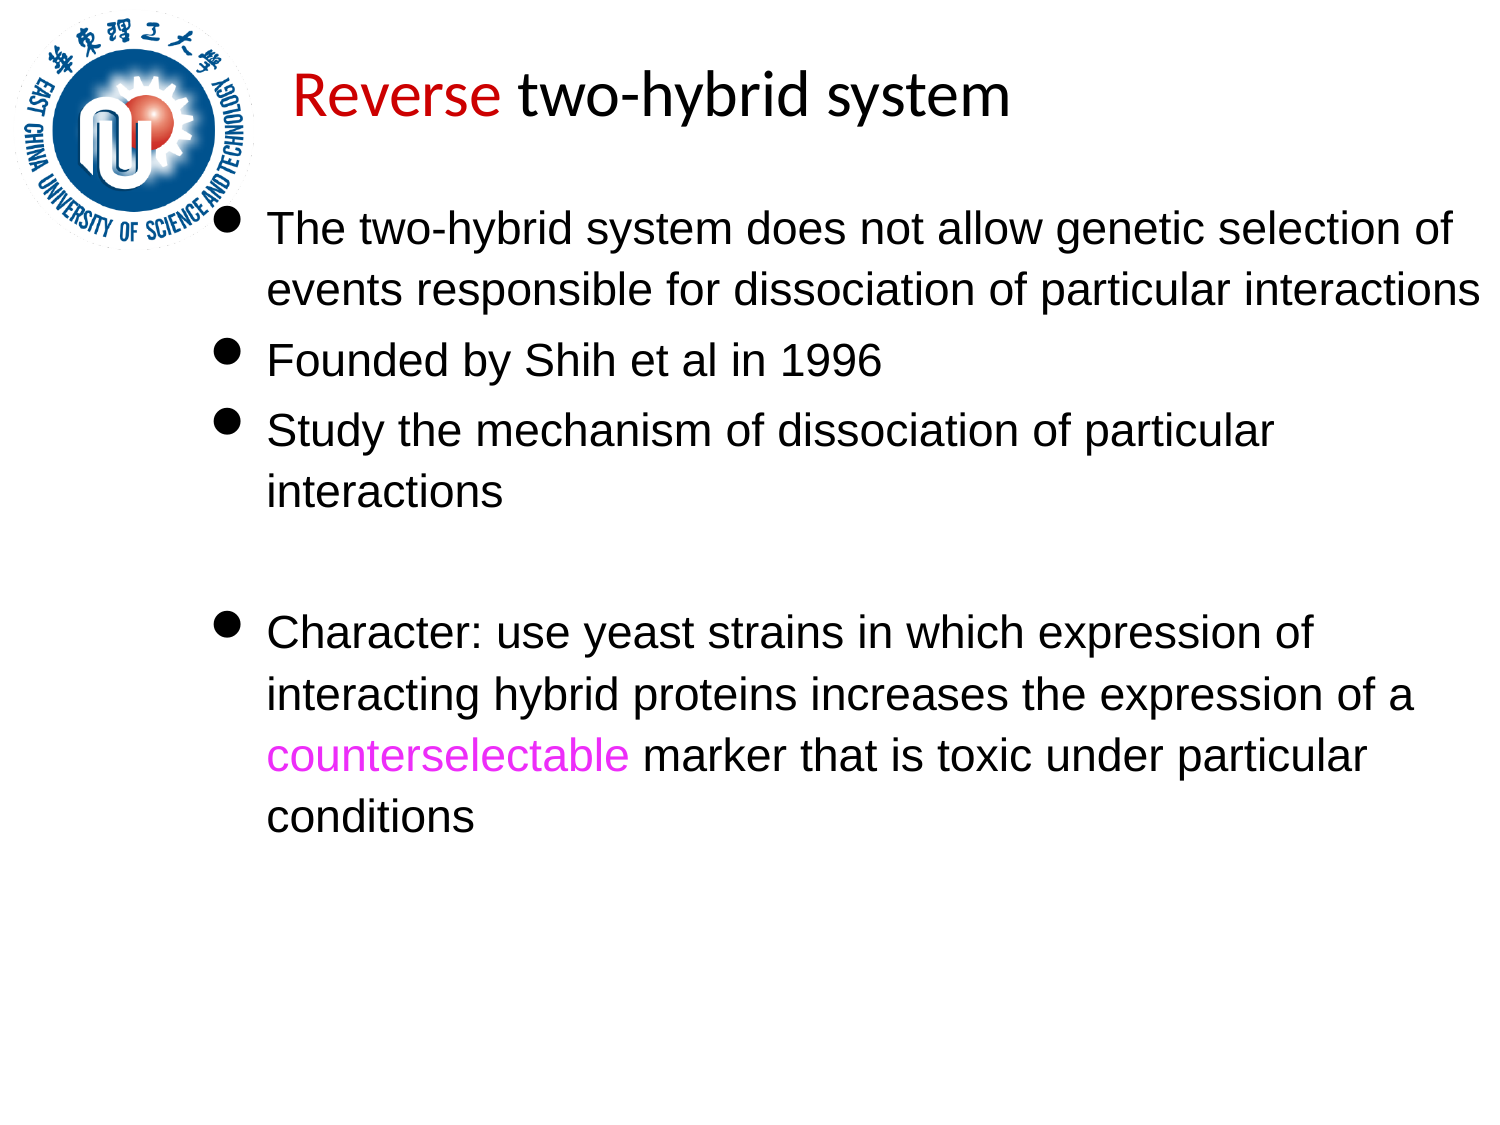

# Reverse two-hybrid system
The two-hybrid system does not allow genetic selection of events responsible for dissociation of particular interactions
Founded by Shih et al in 1996
Study the mechanism of dissociation of particular interactions

Character: use yeast strains in which expression of interacting hybrid proteins increases the expression of a counterselectable marker that is toxic under particular conditions